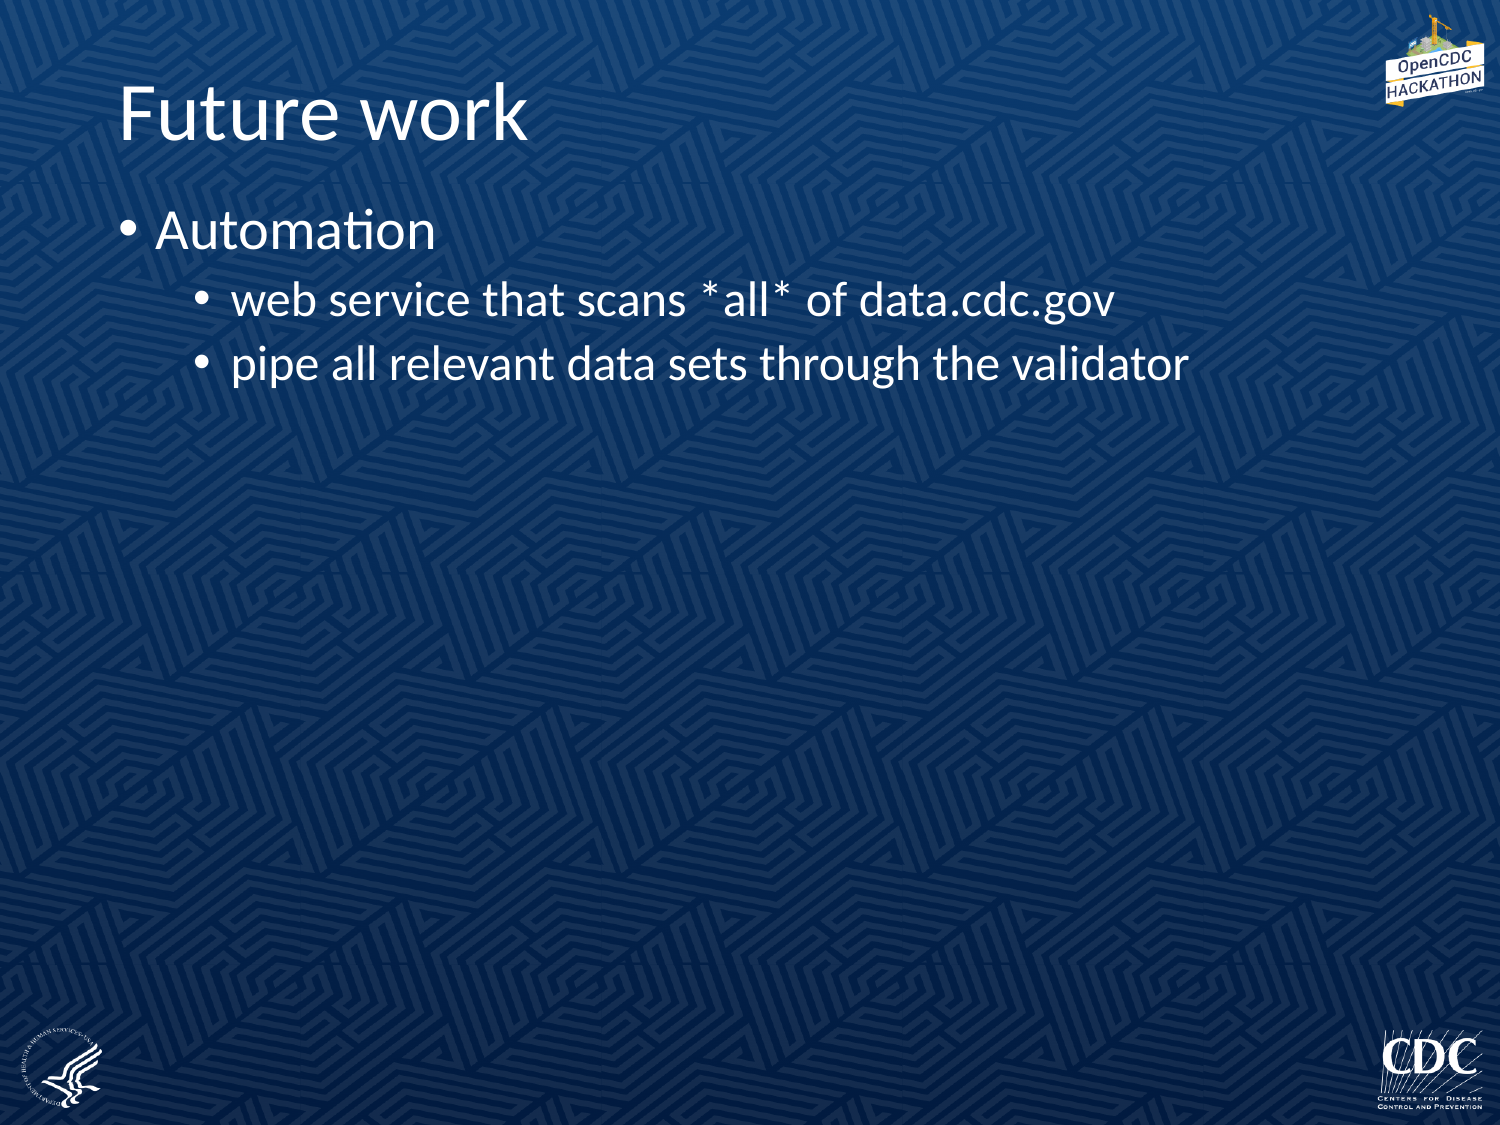

# Future work
Automation
web service that scans *all* of data.cdc.gov
pipe all relevant data sets through the validator